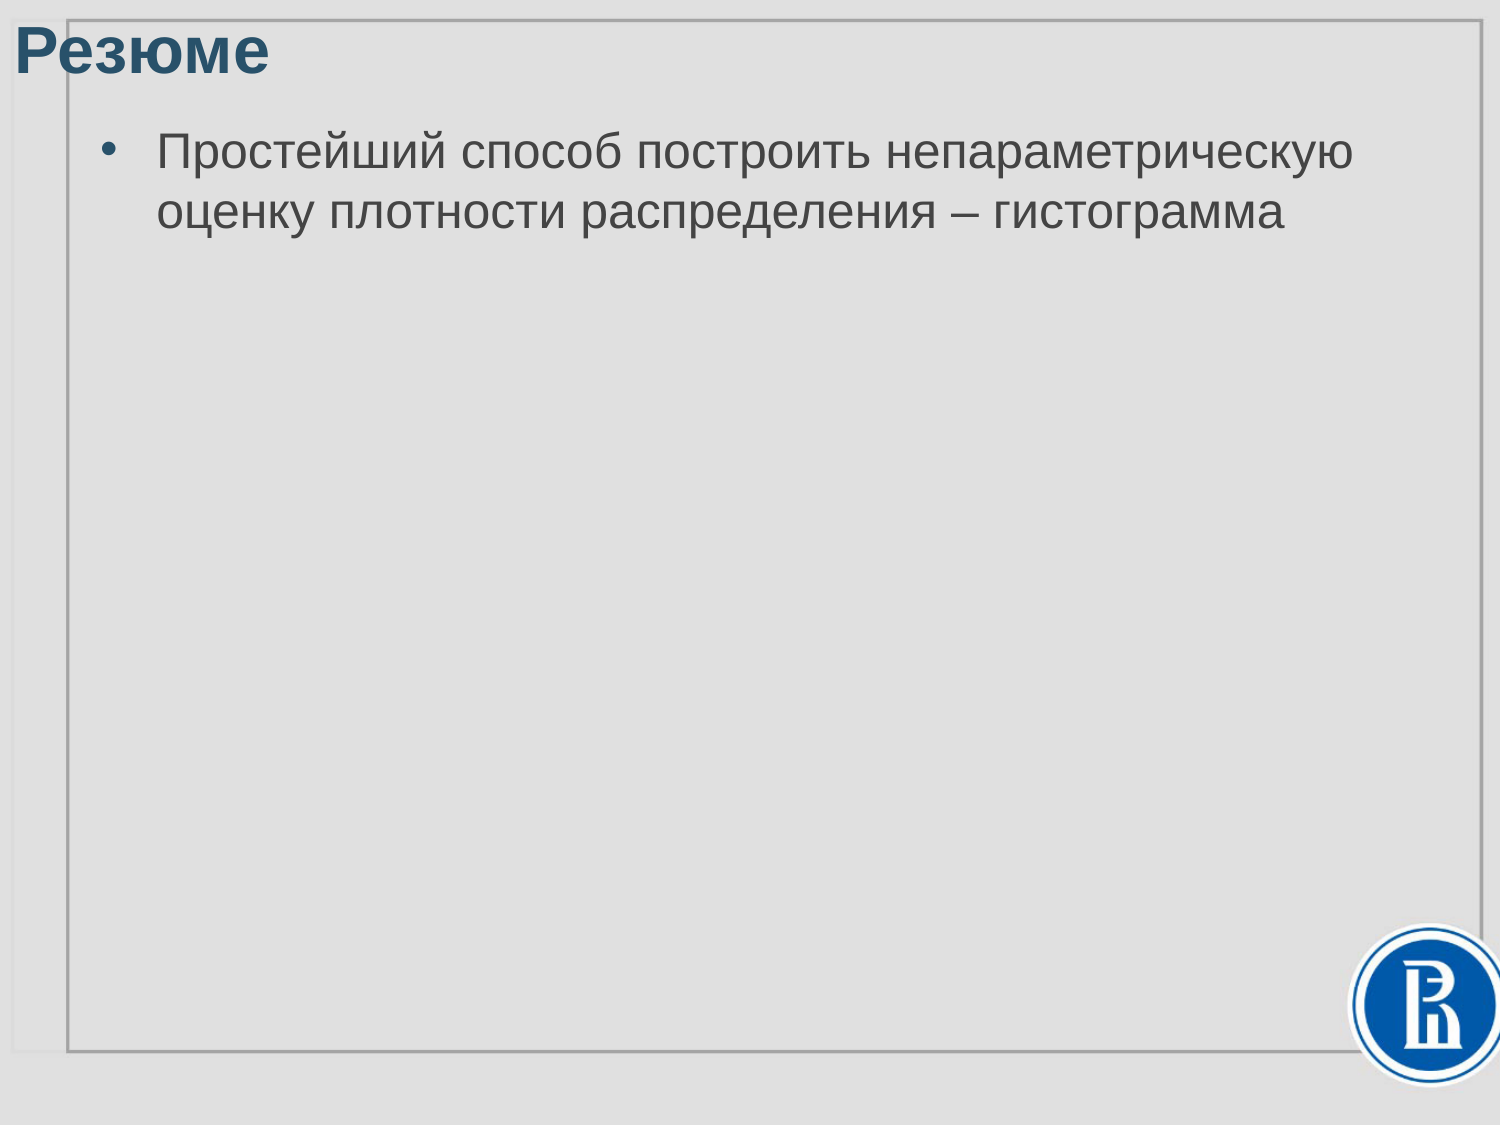

Резюме
Простейший способ построить непараметрическую оценку плотности распределения – гистограмма